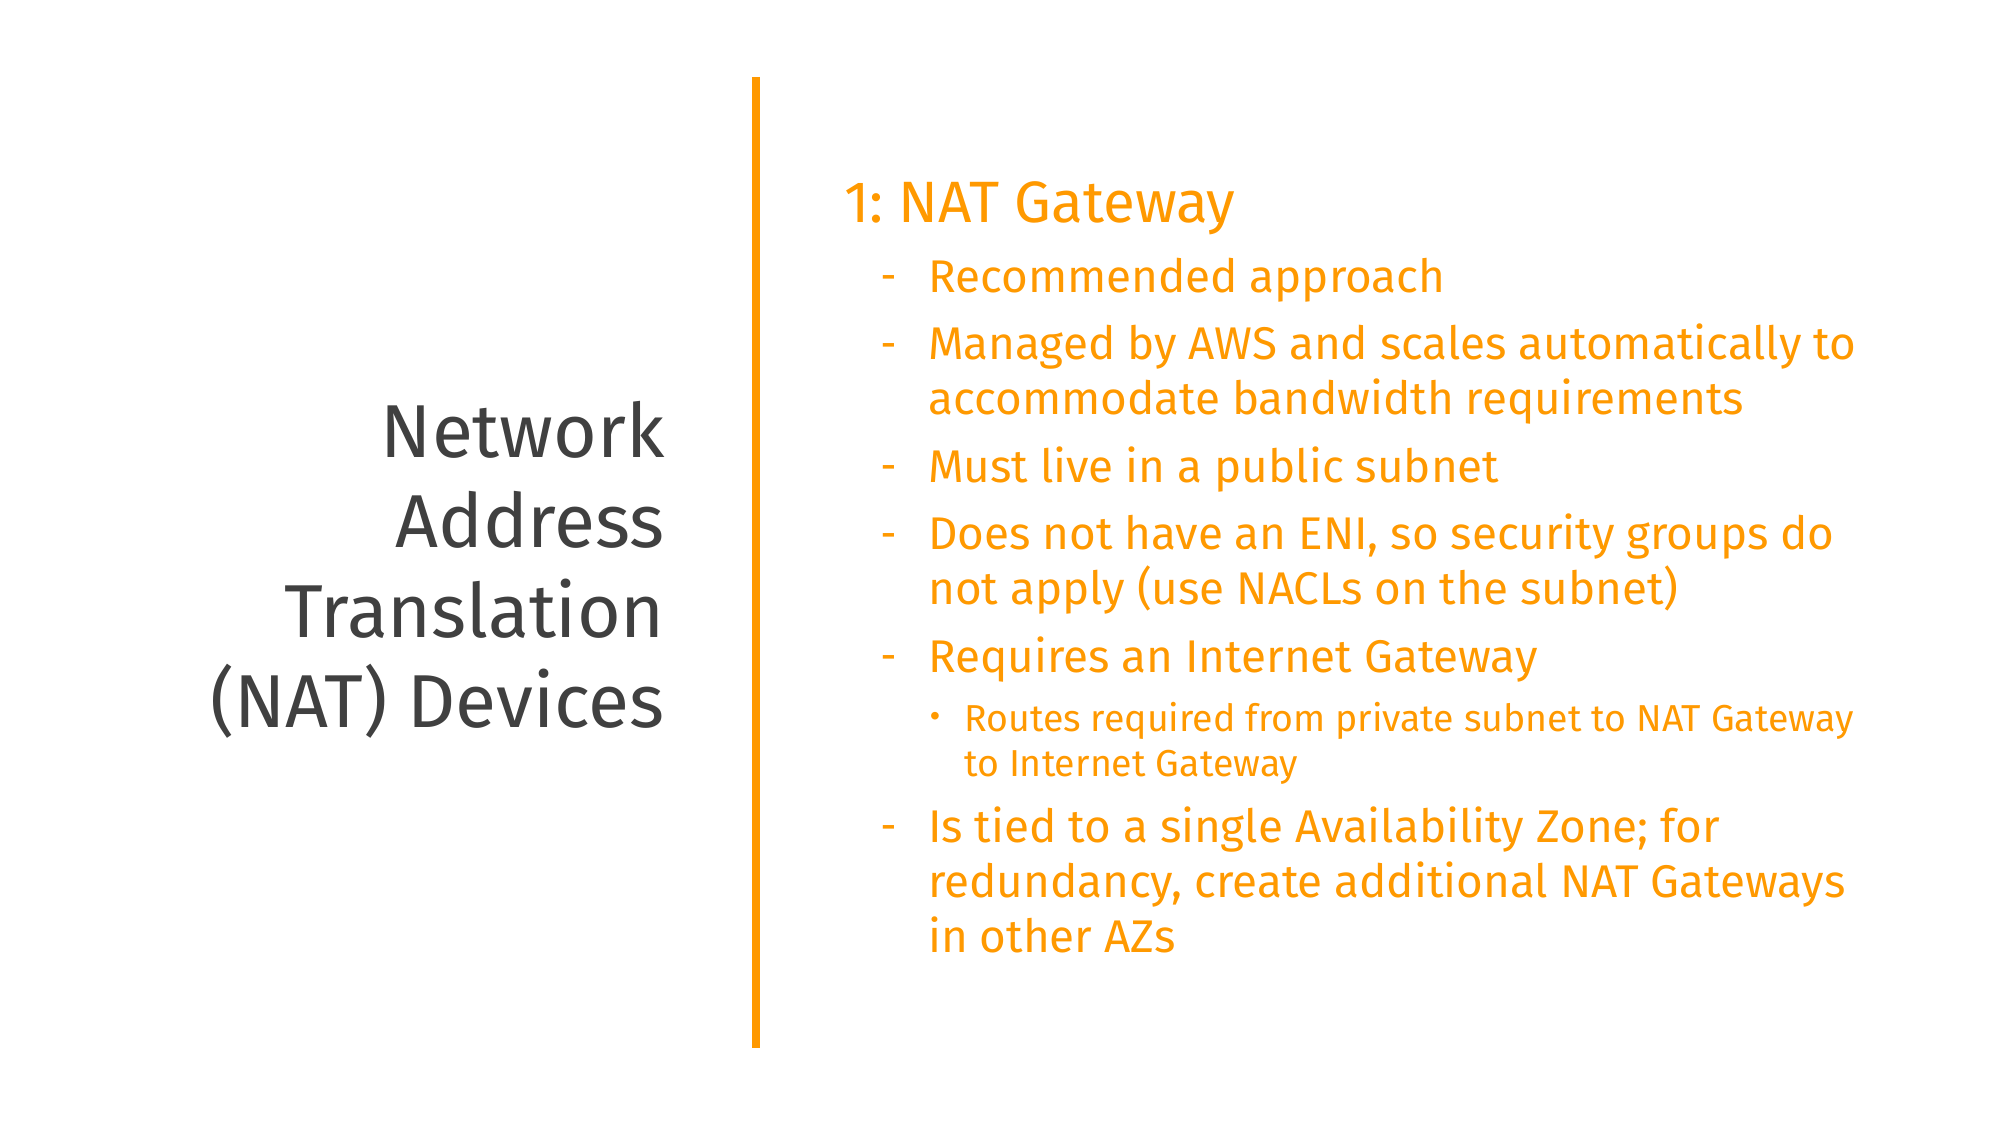

Network Address Translation (NAT) Devices
1: NAT Gateway
Recommended approach
Managed by AWS and scales automatically to accommodate bandwidth requirements
Must live in a public subnet
Does not have an ENI, so security groups do not apply (use NACLs on the subnet)
Requires an Internet Gateway
Routes required from private subnet to NAT Gateway to Internet Gateway
Is tied to a single Availability Zone; for redundancy, create additional NAT Gateways in other AZs